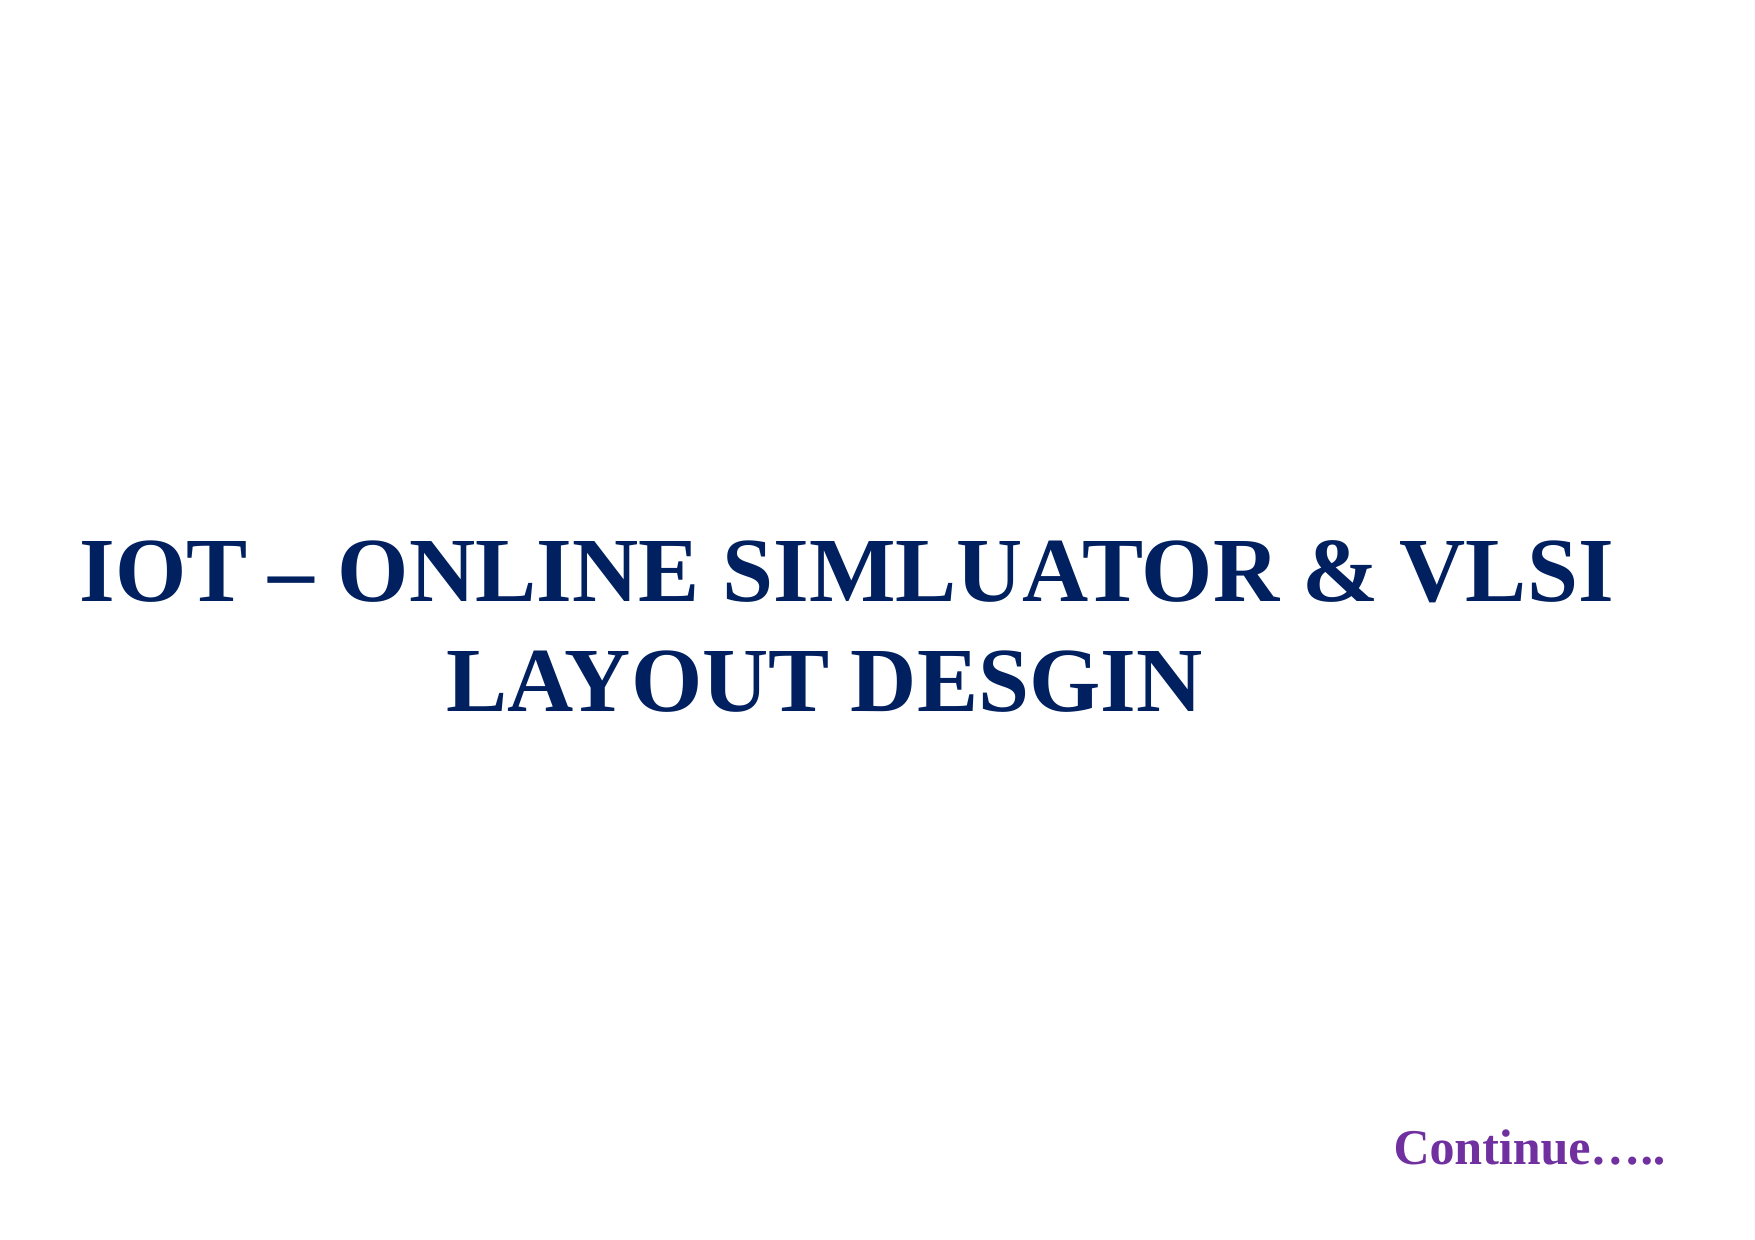

# IOT – ONLINE SIMLUATOR & VLSI LAYOUT DESGIN
Continue…..